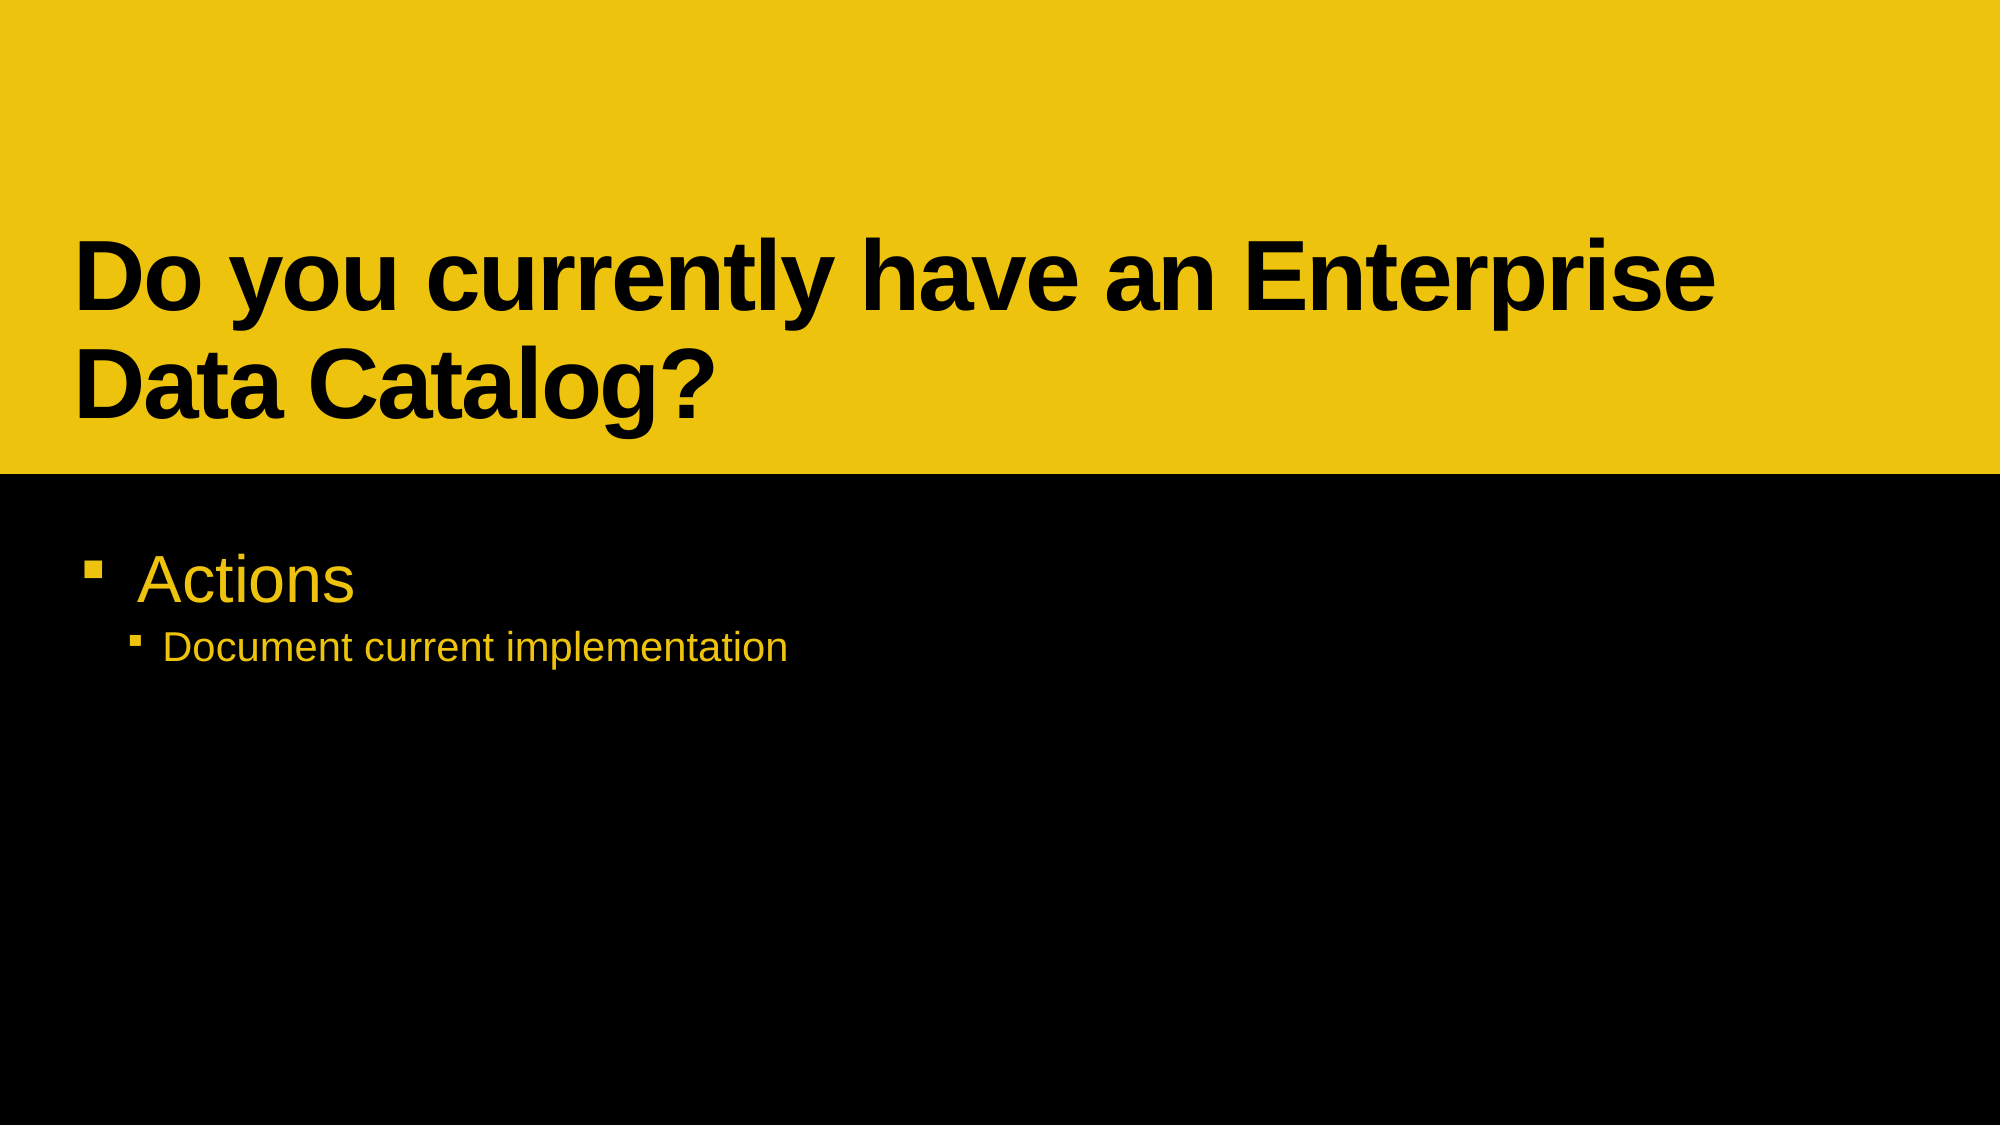

# Do you currently have an Enterprise Data Catalog?
Actions
Document current implementation